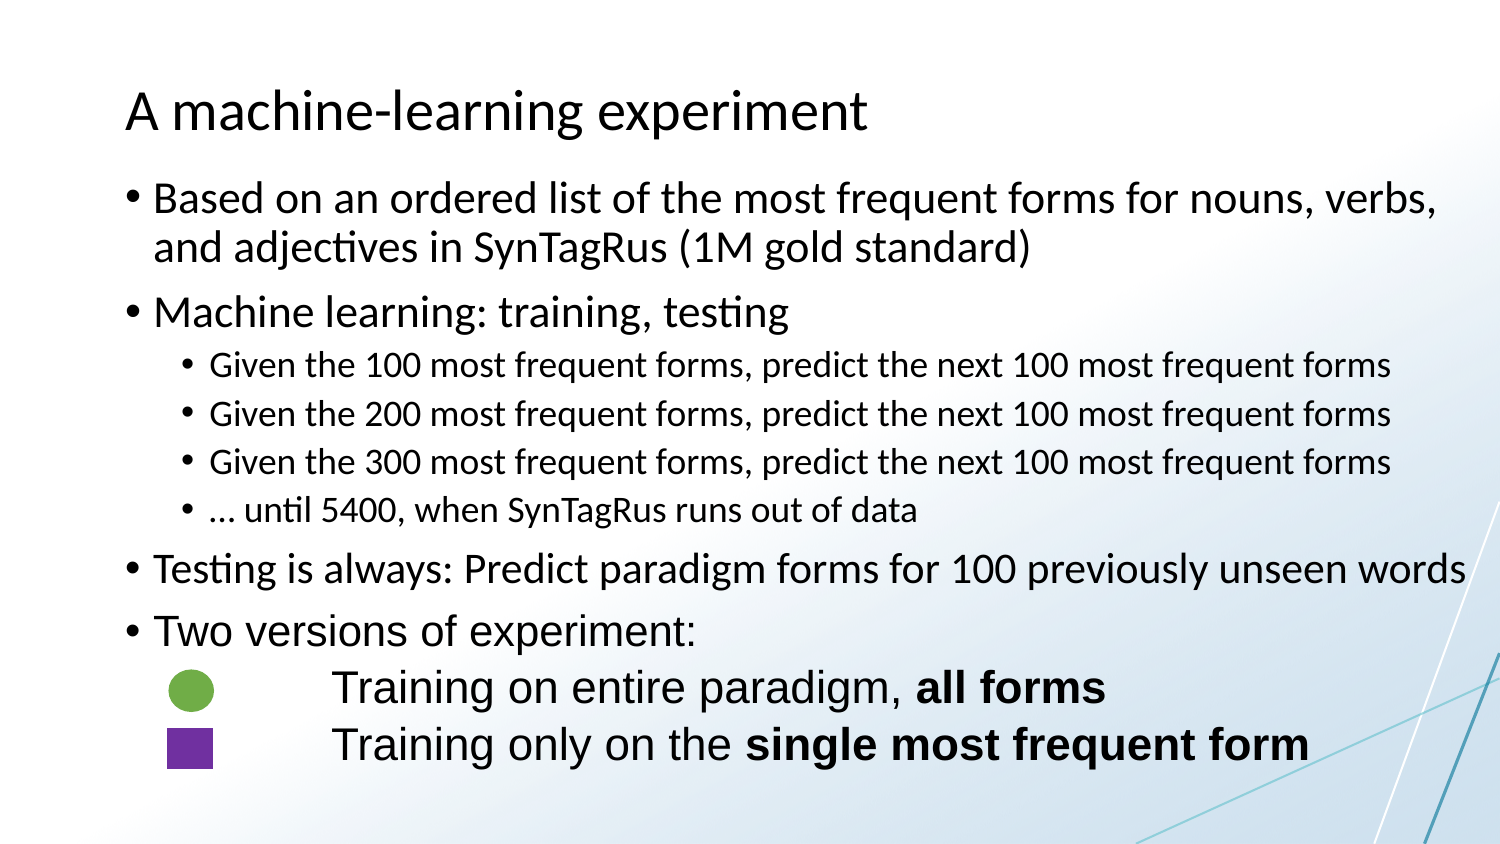

# A machine-learning experiment
Based on an ordered list of the most frequent forms for nouns, verbs, and adjectives in SynTagRus (1M gold standard)
Machine learning: training, testing
Given the 100 most frequent forms, predict the next 100 most frequent forms
Given the 200 most frequent forms, predict the next 100 most frequent forms
Given the 300 most frequent forms, predict the next 100 most frequent forms
… until 5400, when SynTagRus runs out of data
Testing is always: Predict paradigm forms for 100 previously unseen words
Two versions of experiment:
	Training on entire paradigm, all forms
	Training only on the single most frequent form